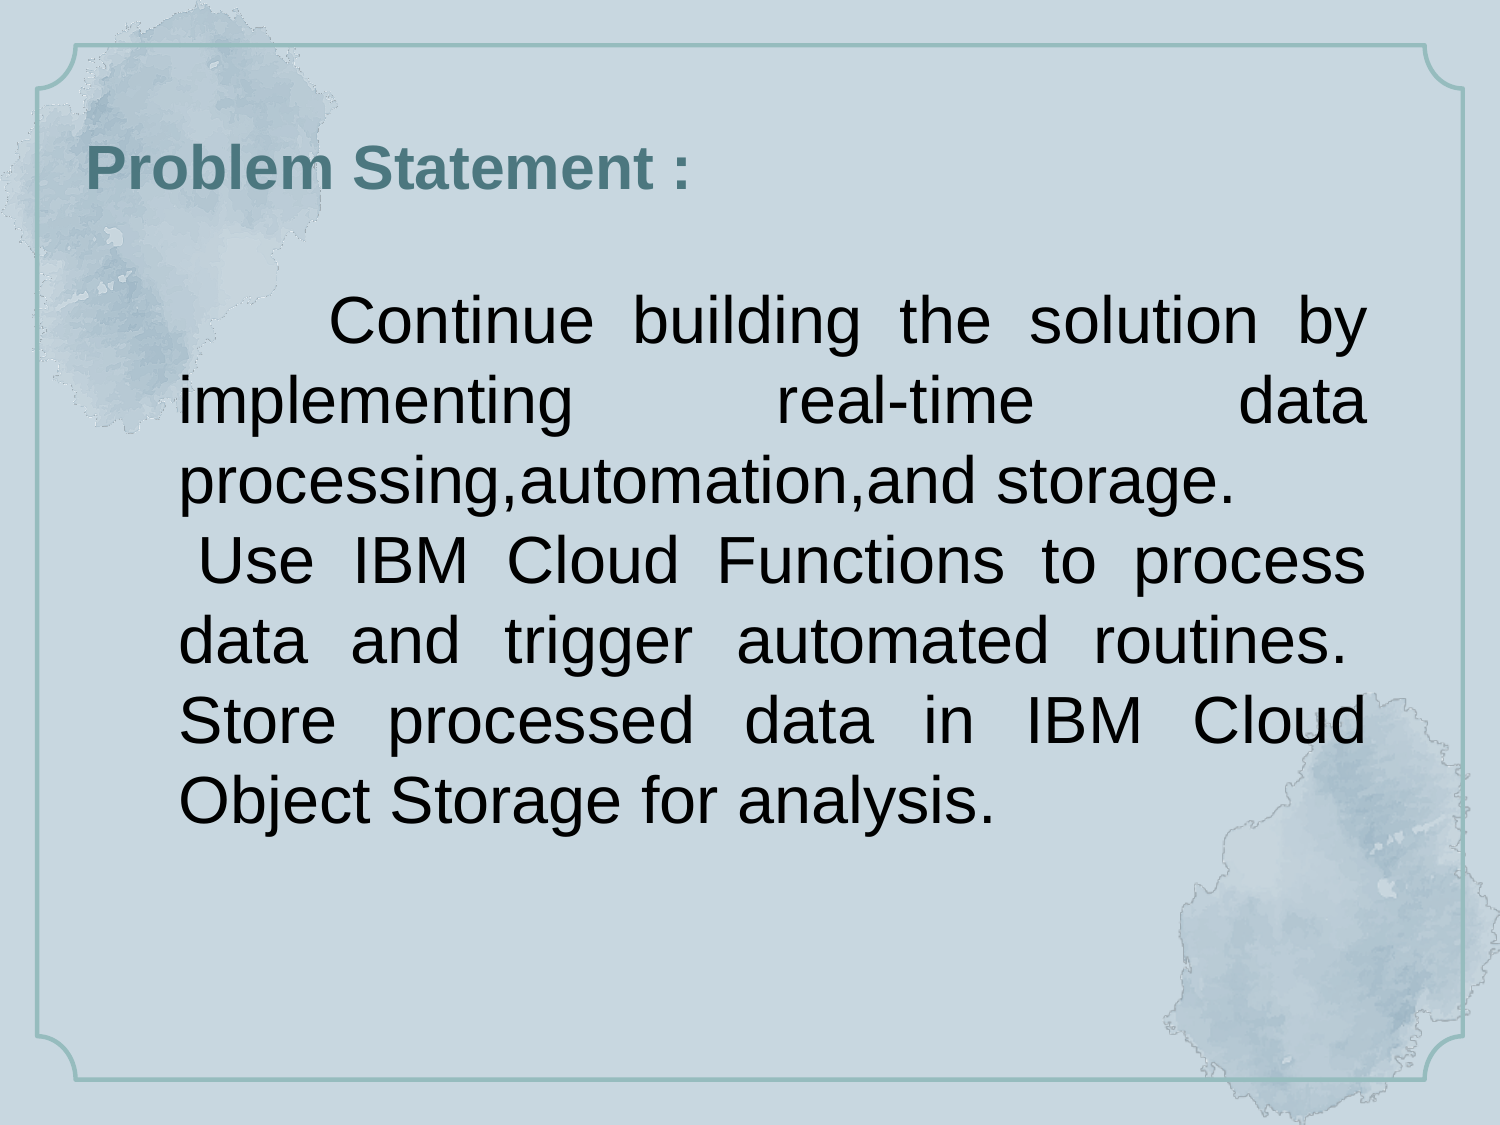

# Problem Statement :
	Continue building the solution by implementing real-time data processing,automation,and storage.  Use IBM Cloud Functions to process data and trigger automated routines.  Store processed data in IBM Cloud Object Storage for analysis.